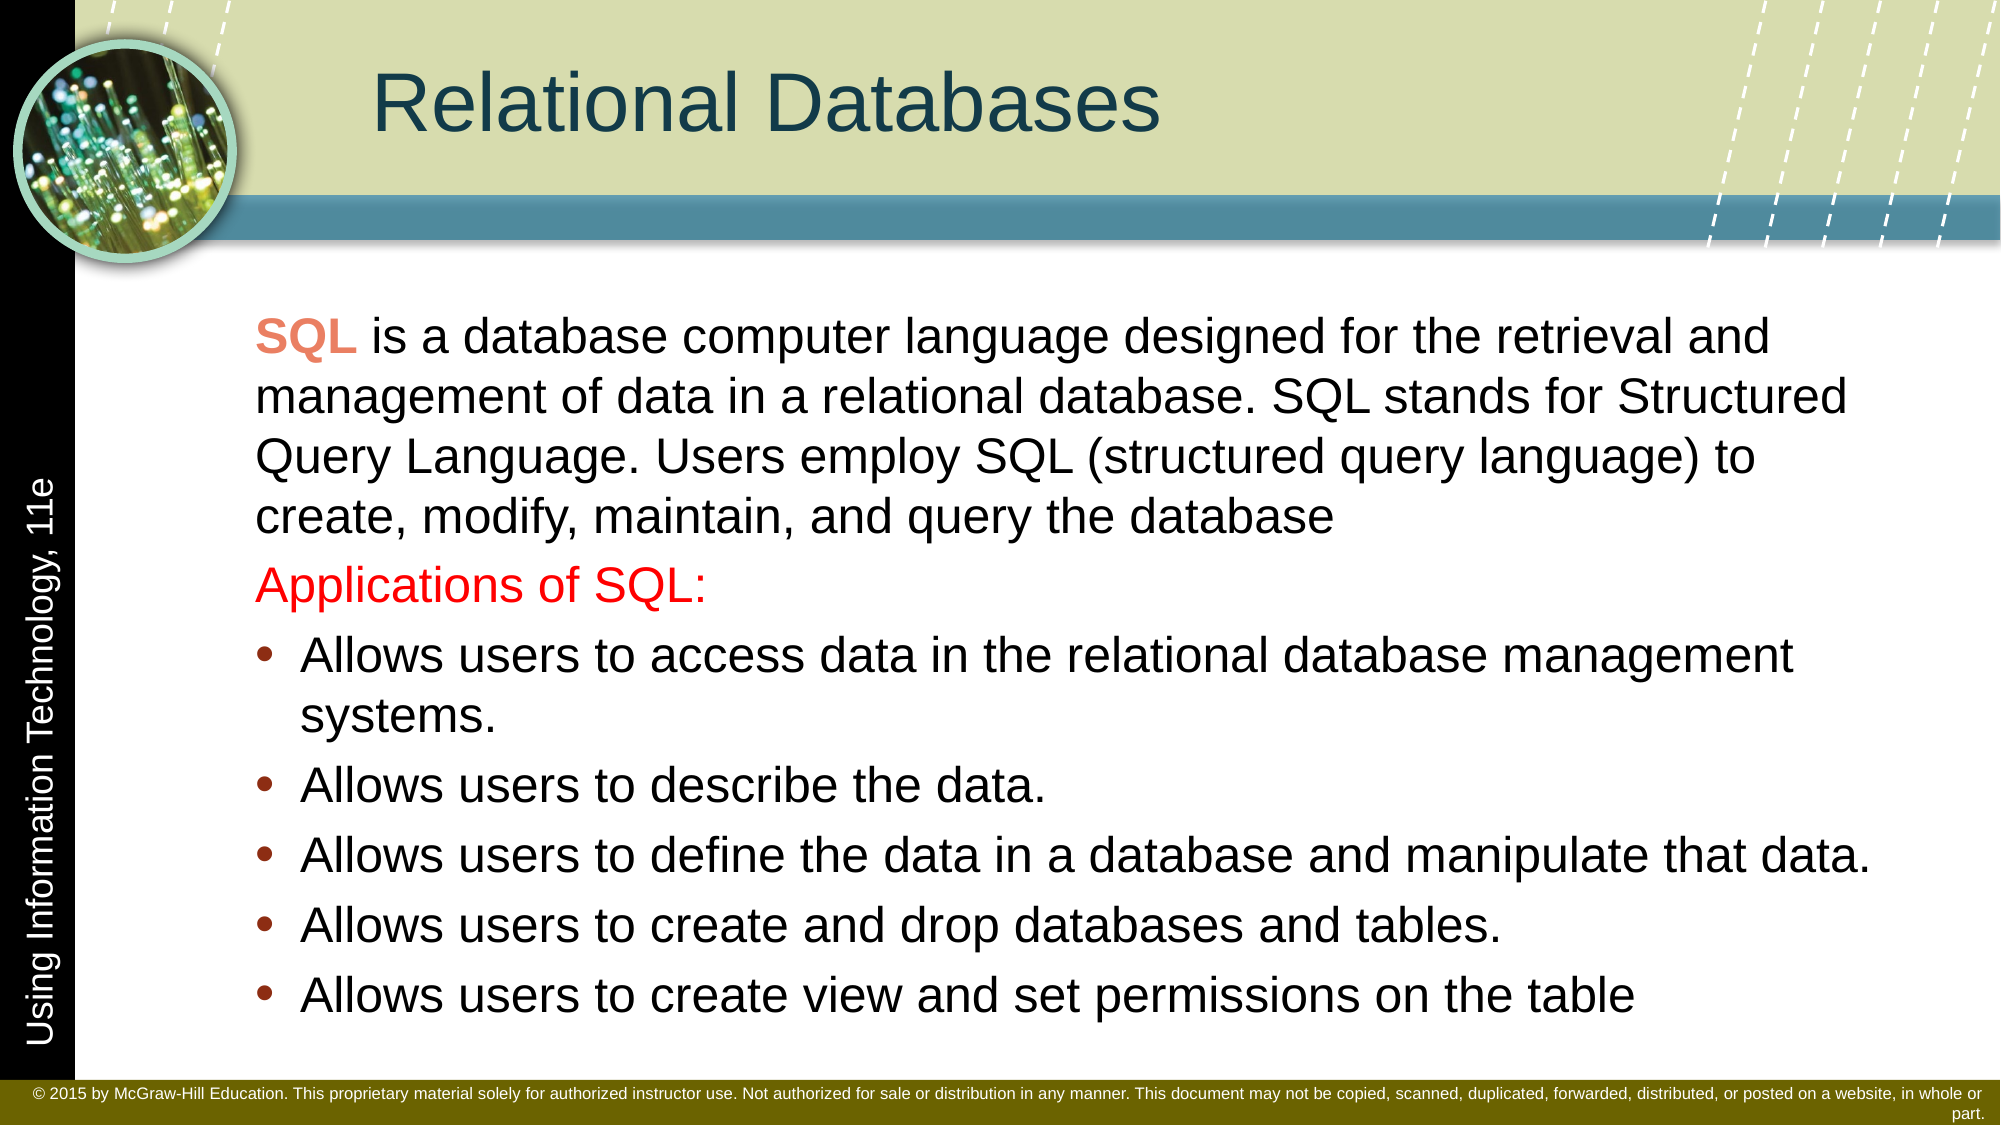

Relational Databases
SQL is a database computer language designed for the retrieval and management of data in a relational database. SQL stands for Structured Query Language. Users employ SQL (structured query language) to create, modify, maintain, and query the database
Applications of SQL:
Allows users to access data in the relational database management systems.
Allows users to describe the data.
Allows users to define the data in a database and manipulate that data.
Allows users to create and drop databases and tables.
Allows users to create view and set permissions on the table